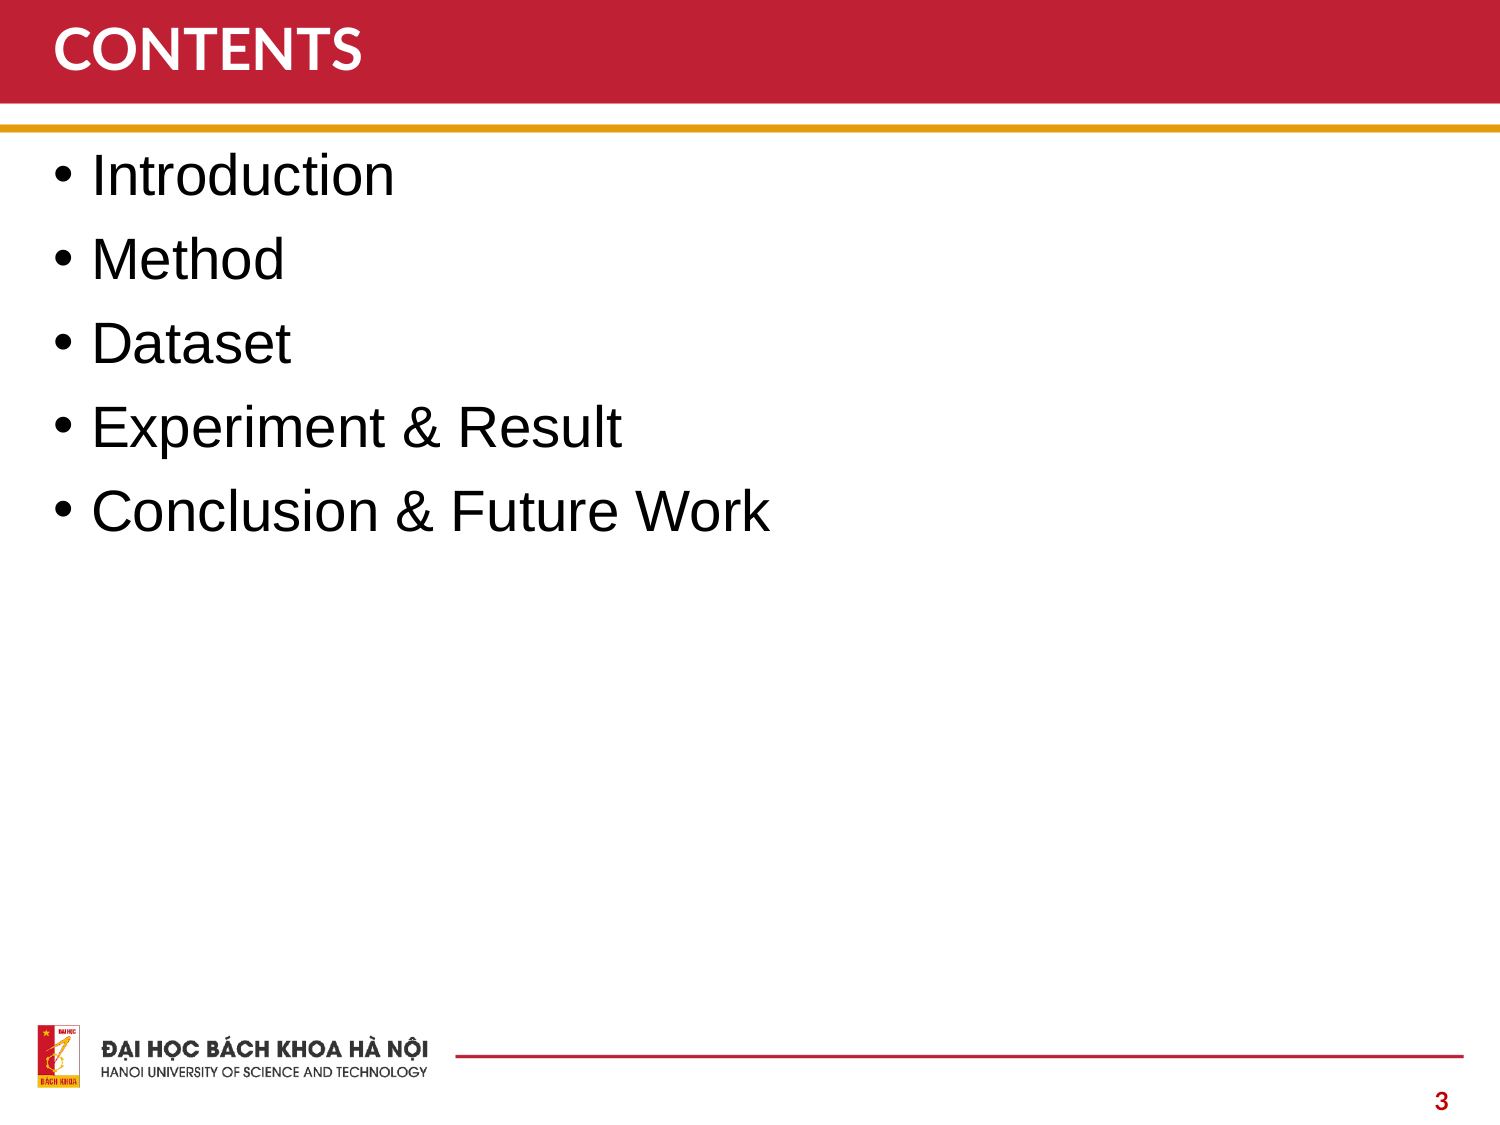

# CONTENTS
Introduction
Method
Dataset
Experiment & Result
Conclusion & Future Work
3